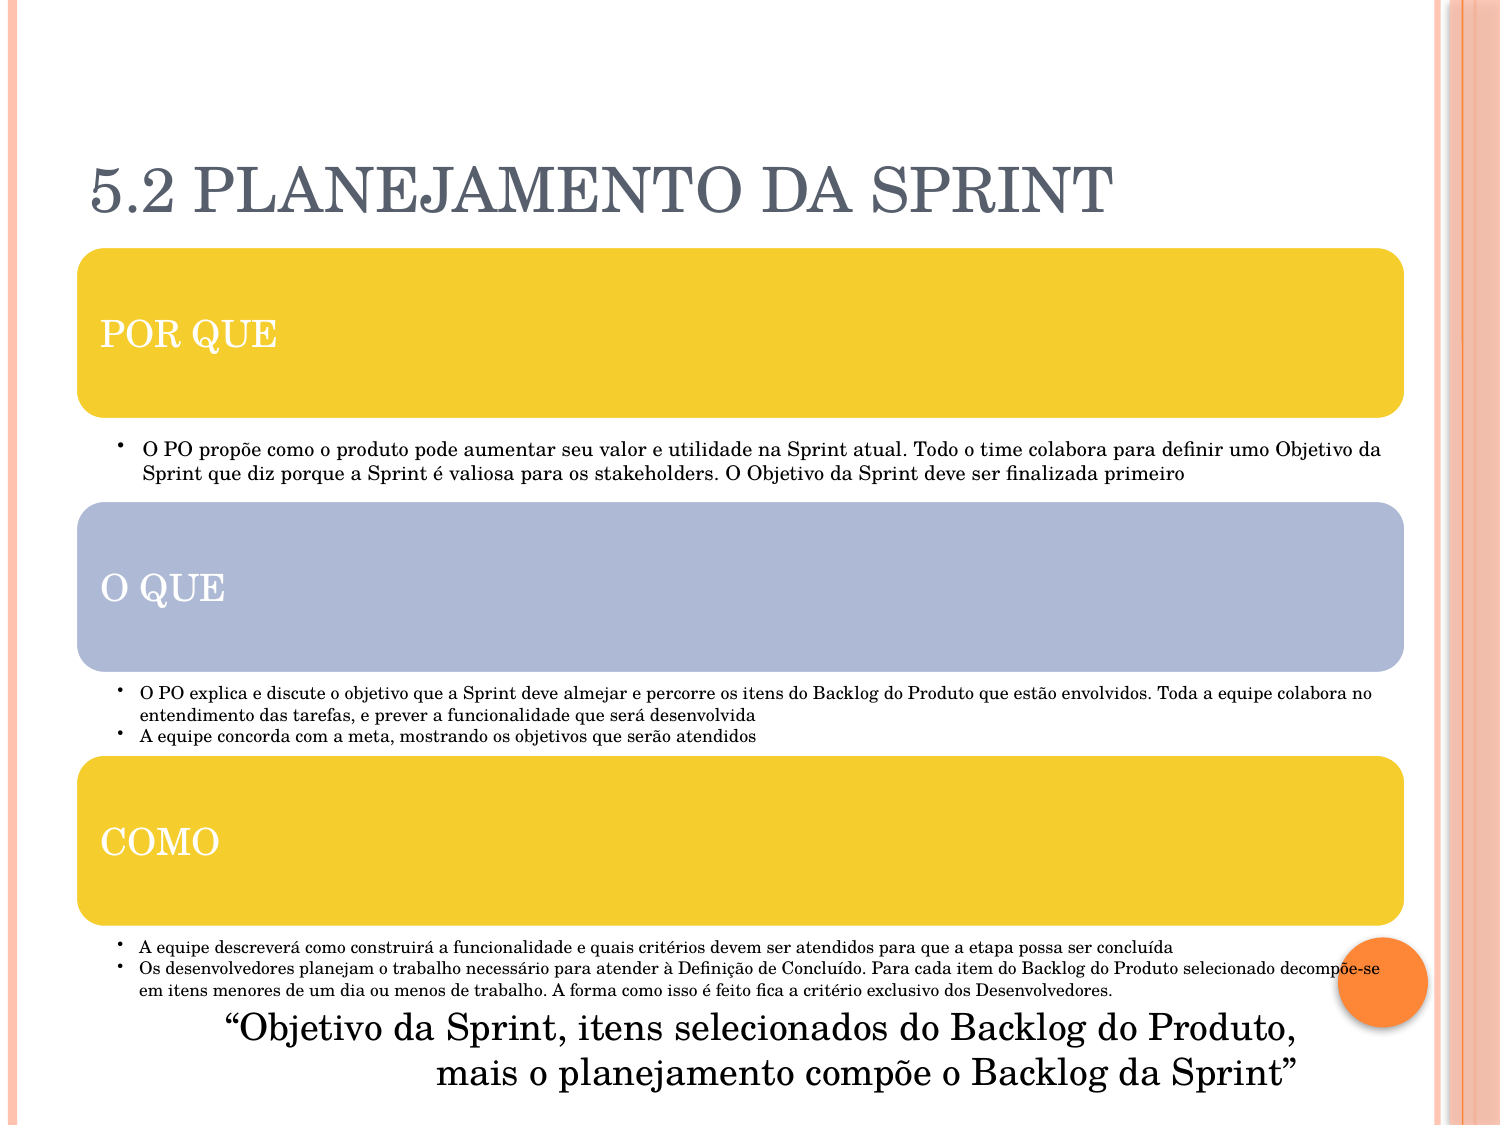

# 5.2 Planejamento da Sprint
POR QUE
O PO propõe como o produto pode aumentar seu valor e utilidade na Sprint atual. Todo o time colabora para definir umo Objetivo da Sprint que diz porque a Sprint é valiosa para os stakeholders. O Objetivo da Sprint deve ser finalizada primeiro
O QUE
O PO explica e discute o objetivo que a Sprint deve almejar e percorre os itens do Backlog do Produto que estão envolvidos. Toda a equipe colabora no entendimento das tarefas, e prever a funcionalidade que será desenvolvida
COMO
A equipe descreverá como construirá a funcionalidade e quais critérios devem ser atendidos para que a etapa possa ser concluída
A equipe concorda com a meta, mostrando os objetivos que serão atendidos
Os desenvolvedores planejam o trabalho necessário para atender à Definição de Concluído. Para cada item do Backlog do Produto selecionado decompõe-se em itens menores de um dia ou menos de trabalho. A forma como isso é feito fica a critério exclusivo dos Desenvolvedores.
“Objetivo da Sprint, itens selecionados do Backlog do Produto, mais o planejamento compõe o Backlog da Sprint”